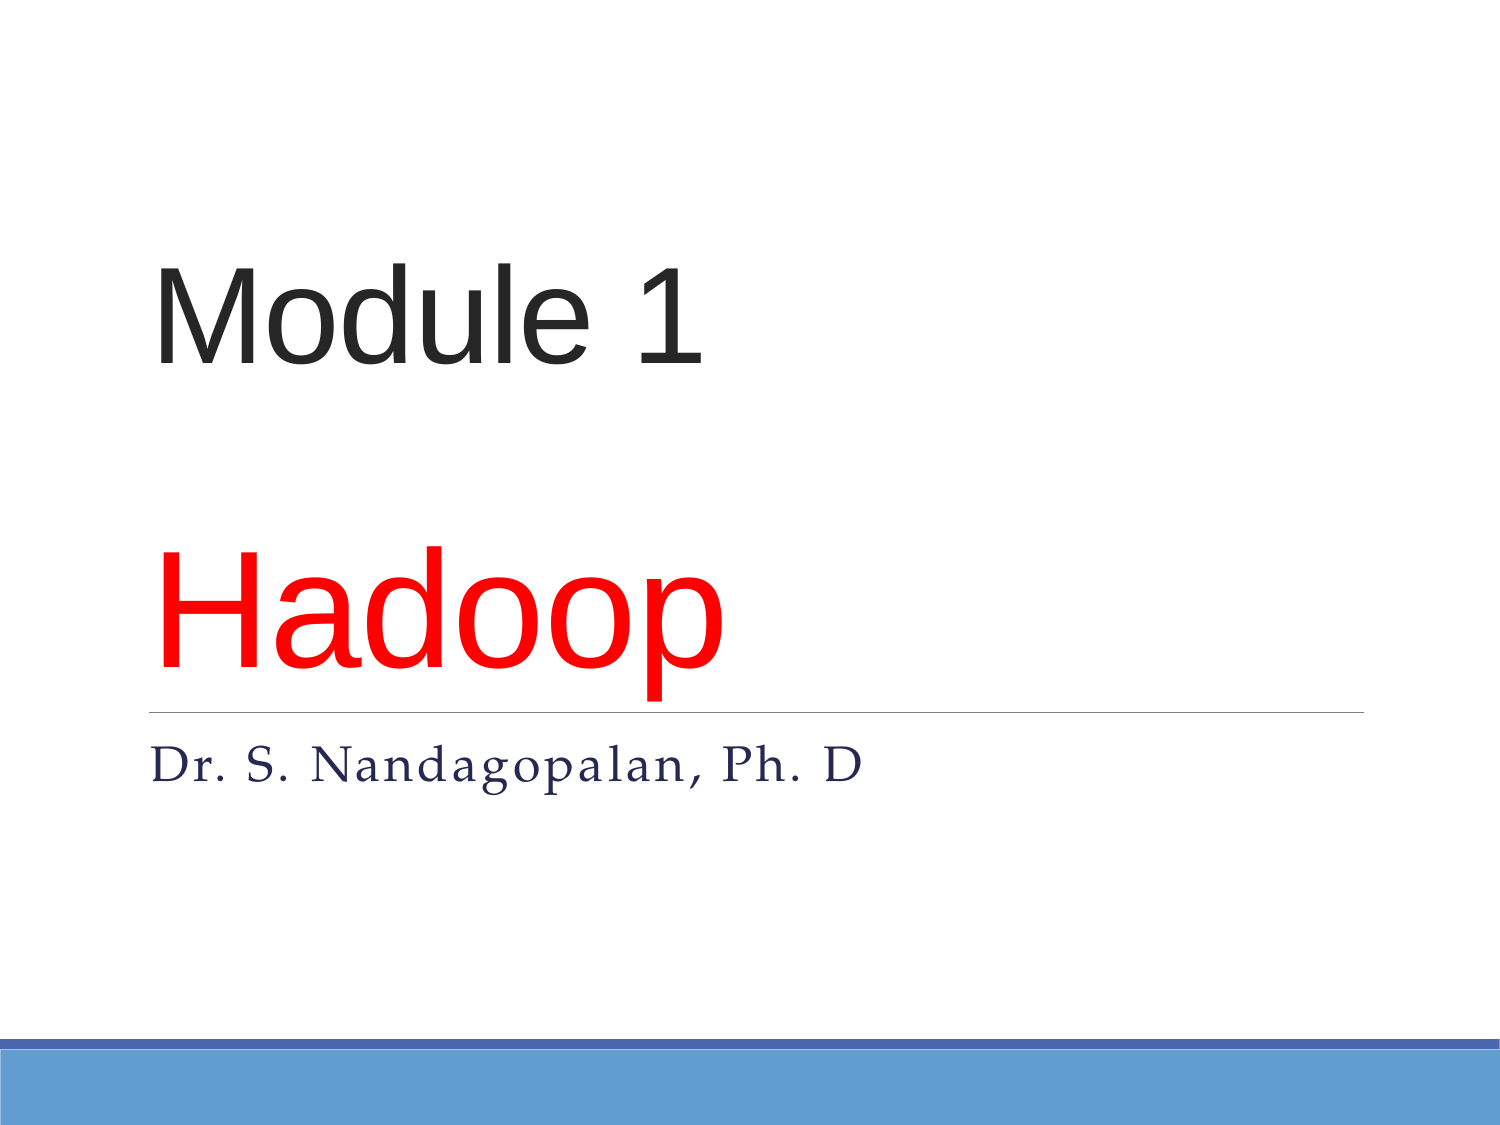

# Module 1 Hadoop
Dr. S. Nandagopalan, Ph. D